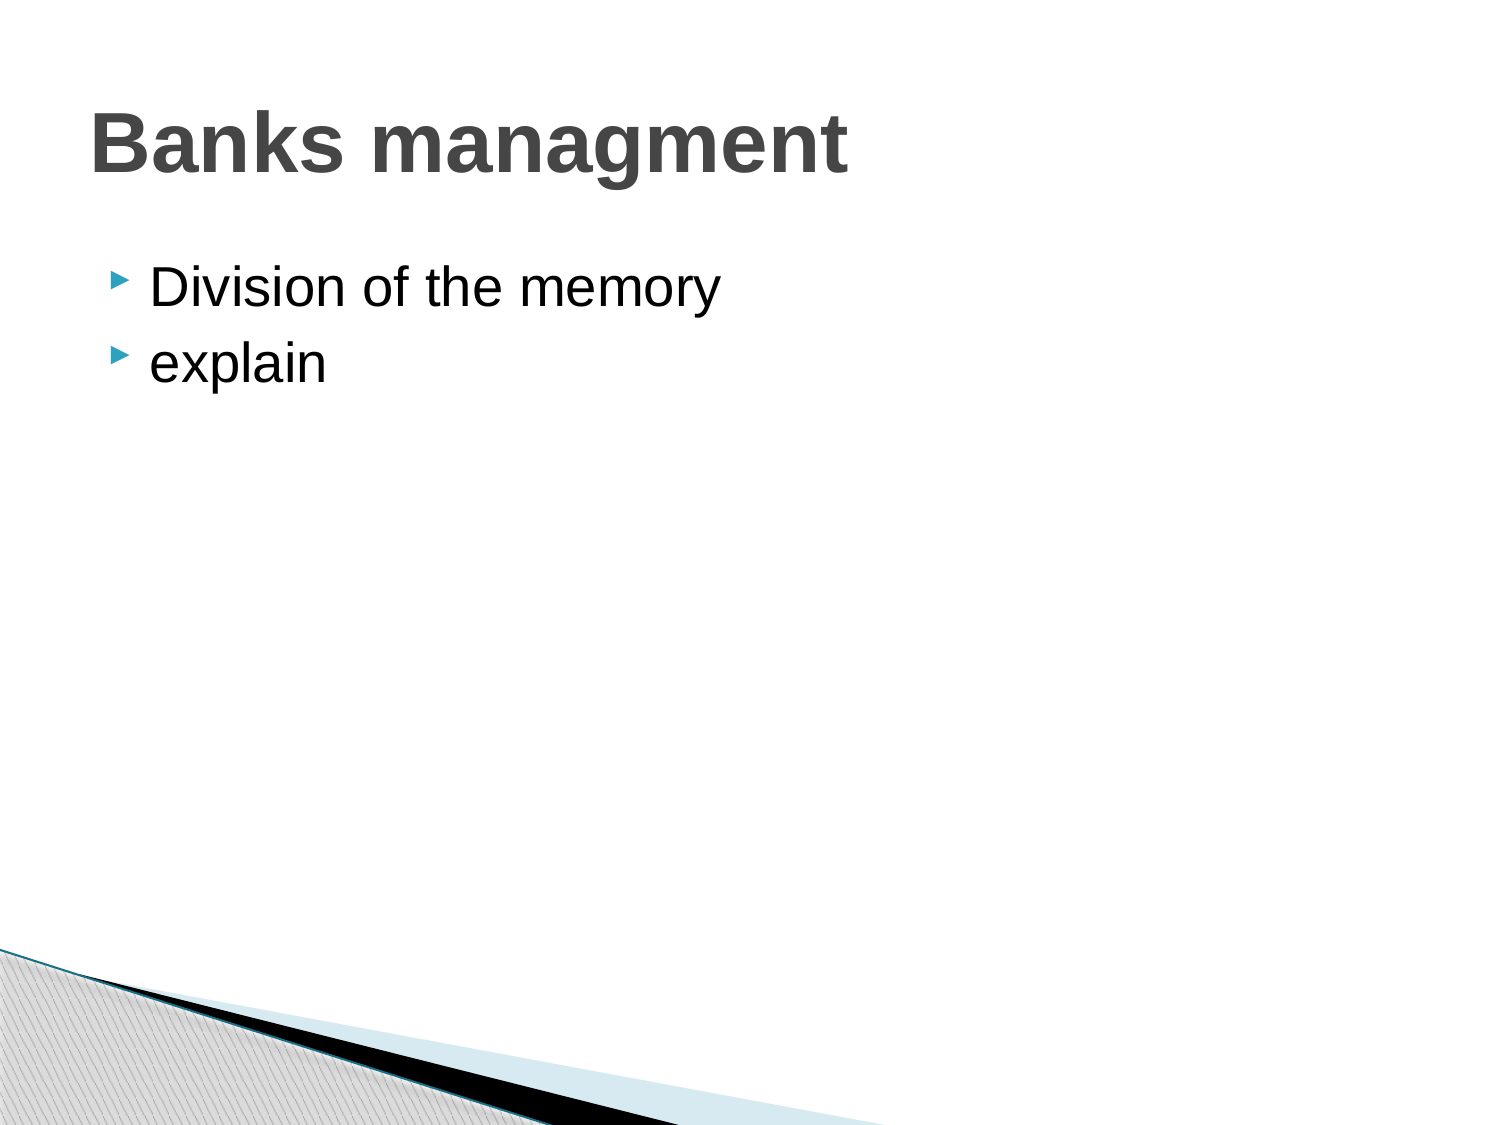

# Banks managment
Division of the memory
explain